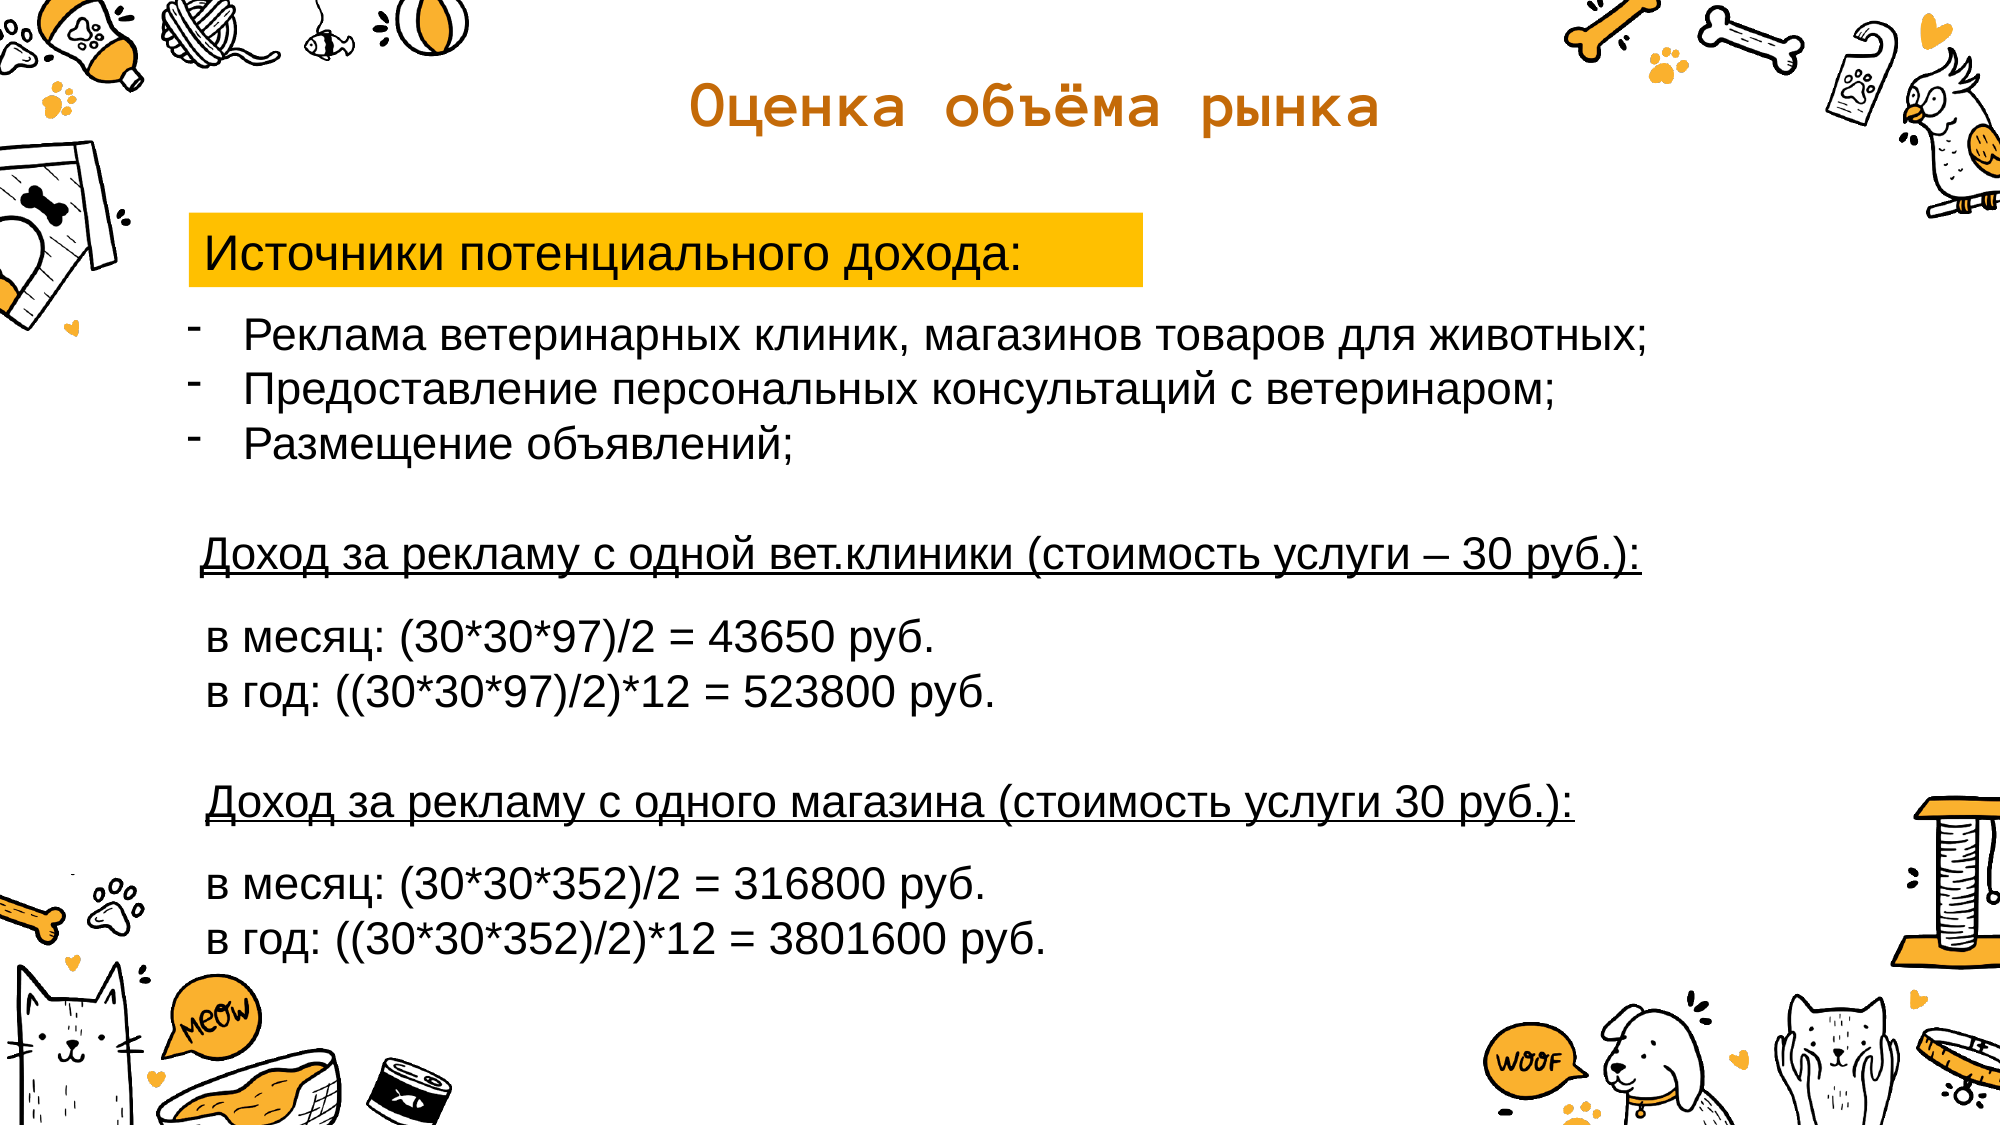

Оценка объёма рынка
Источники потенциального дохода:
Реклама ветеринарных клиник, магазинов товаров для животных;
Предоставление персональных консультаций с ветеринаром;
Размещение объявлений;

 Доход за рекламу с одной вет.клиники (стоимость услуги – 30 руб.):
в месяц: (30*30*97)/2 = 43650 руб.
в год: ((30*30*97)/2)*12 = 523800 руб.

Доход за рекламу с одного магазина (стоимость услуги 30 руб.):
в месяц: (30*30*352)/2 = 316800 руб.
в год: ((30*30*352)/2)*12 = 3801600 руб.